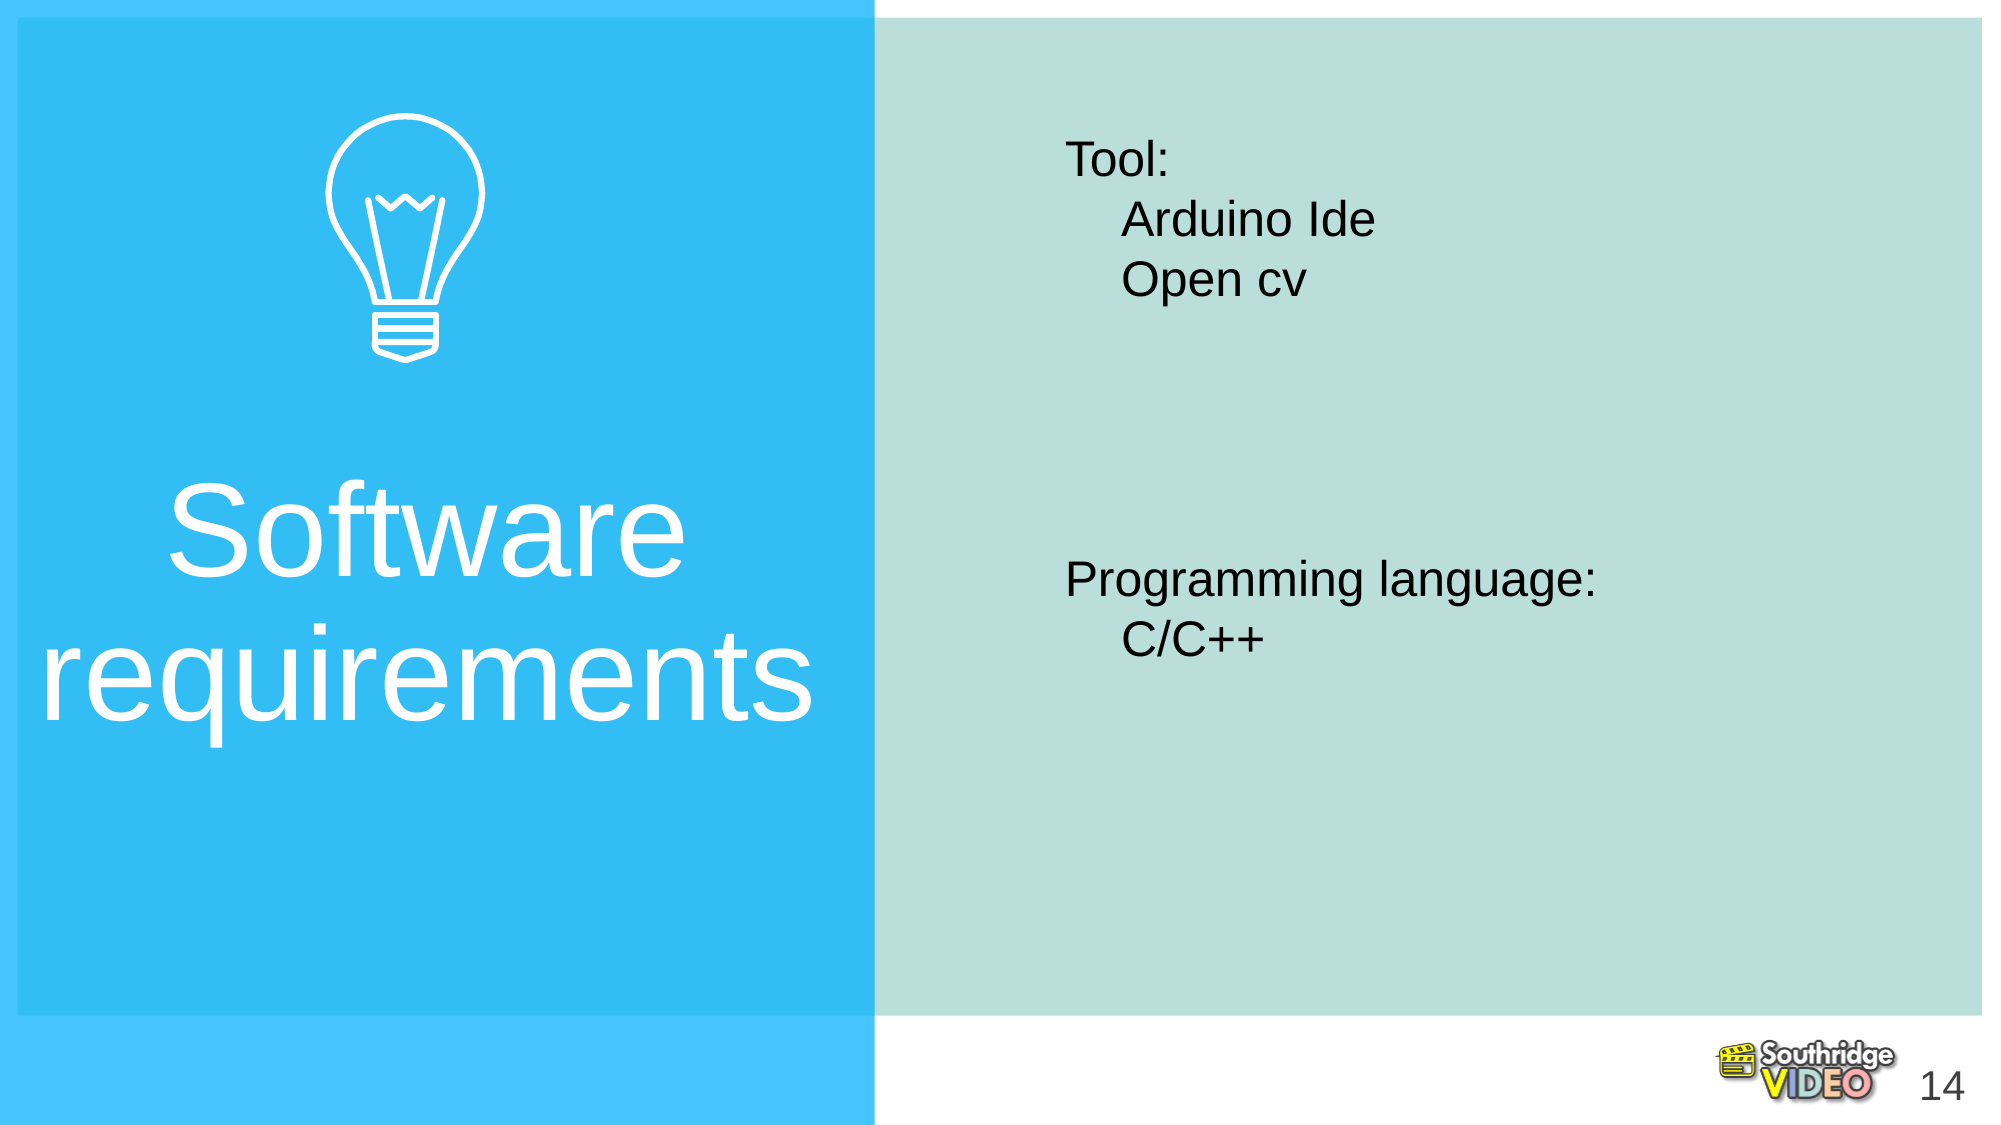

Tool:
	Arduino Ide
	Open cv

Programming language:
	C/C++
Software
requirements
14